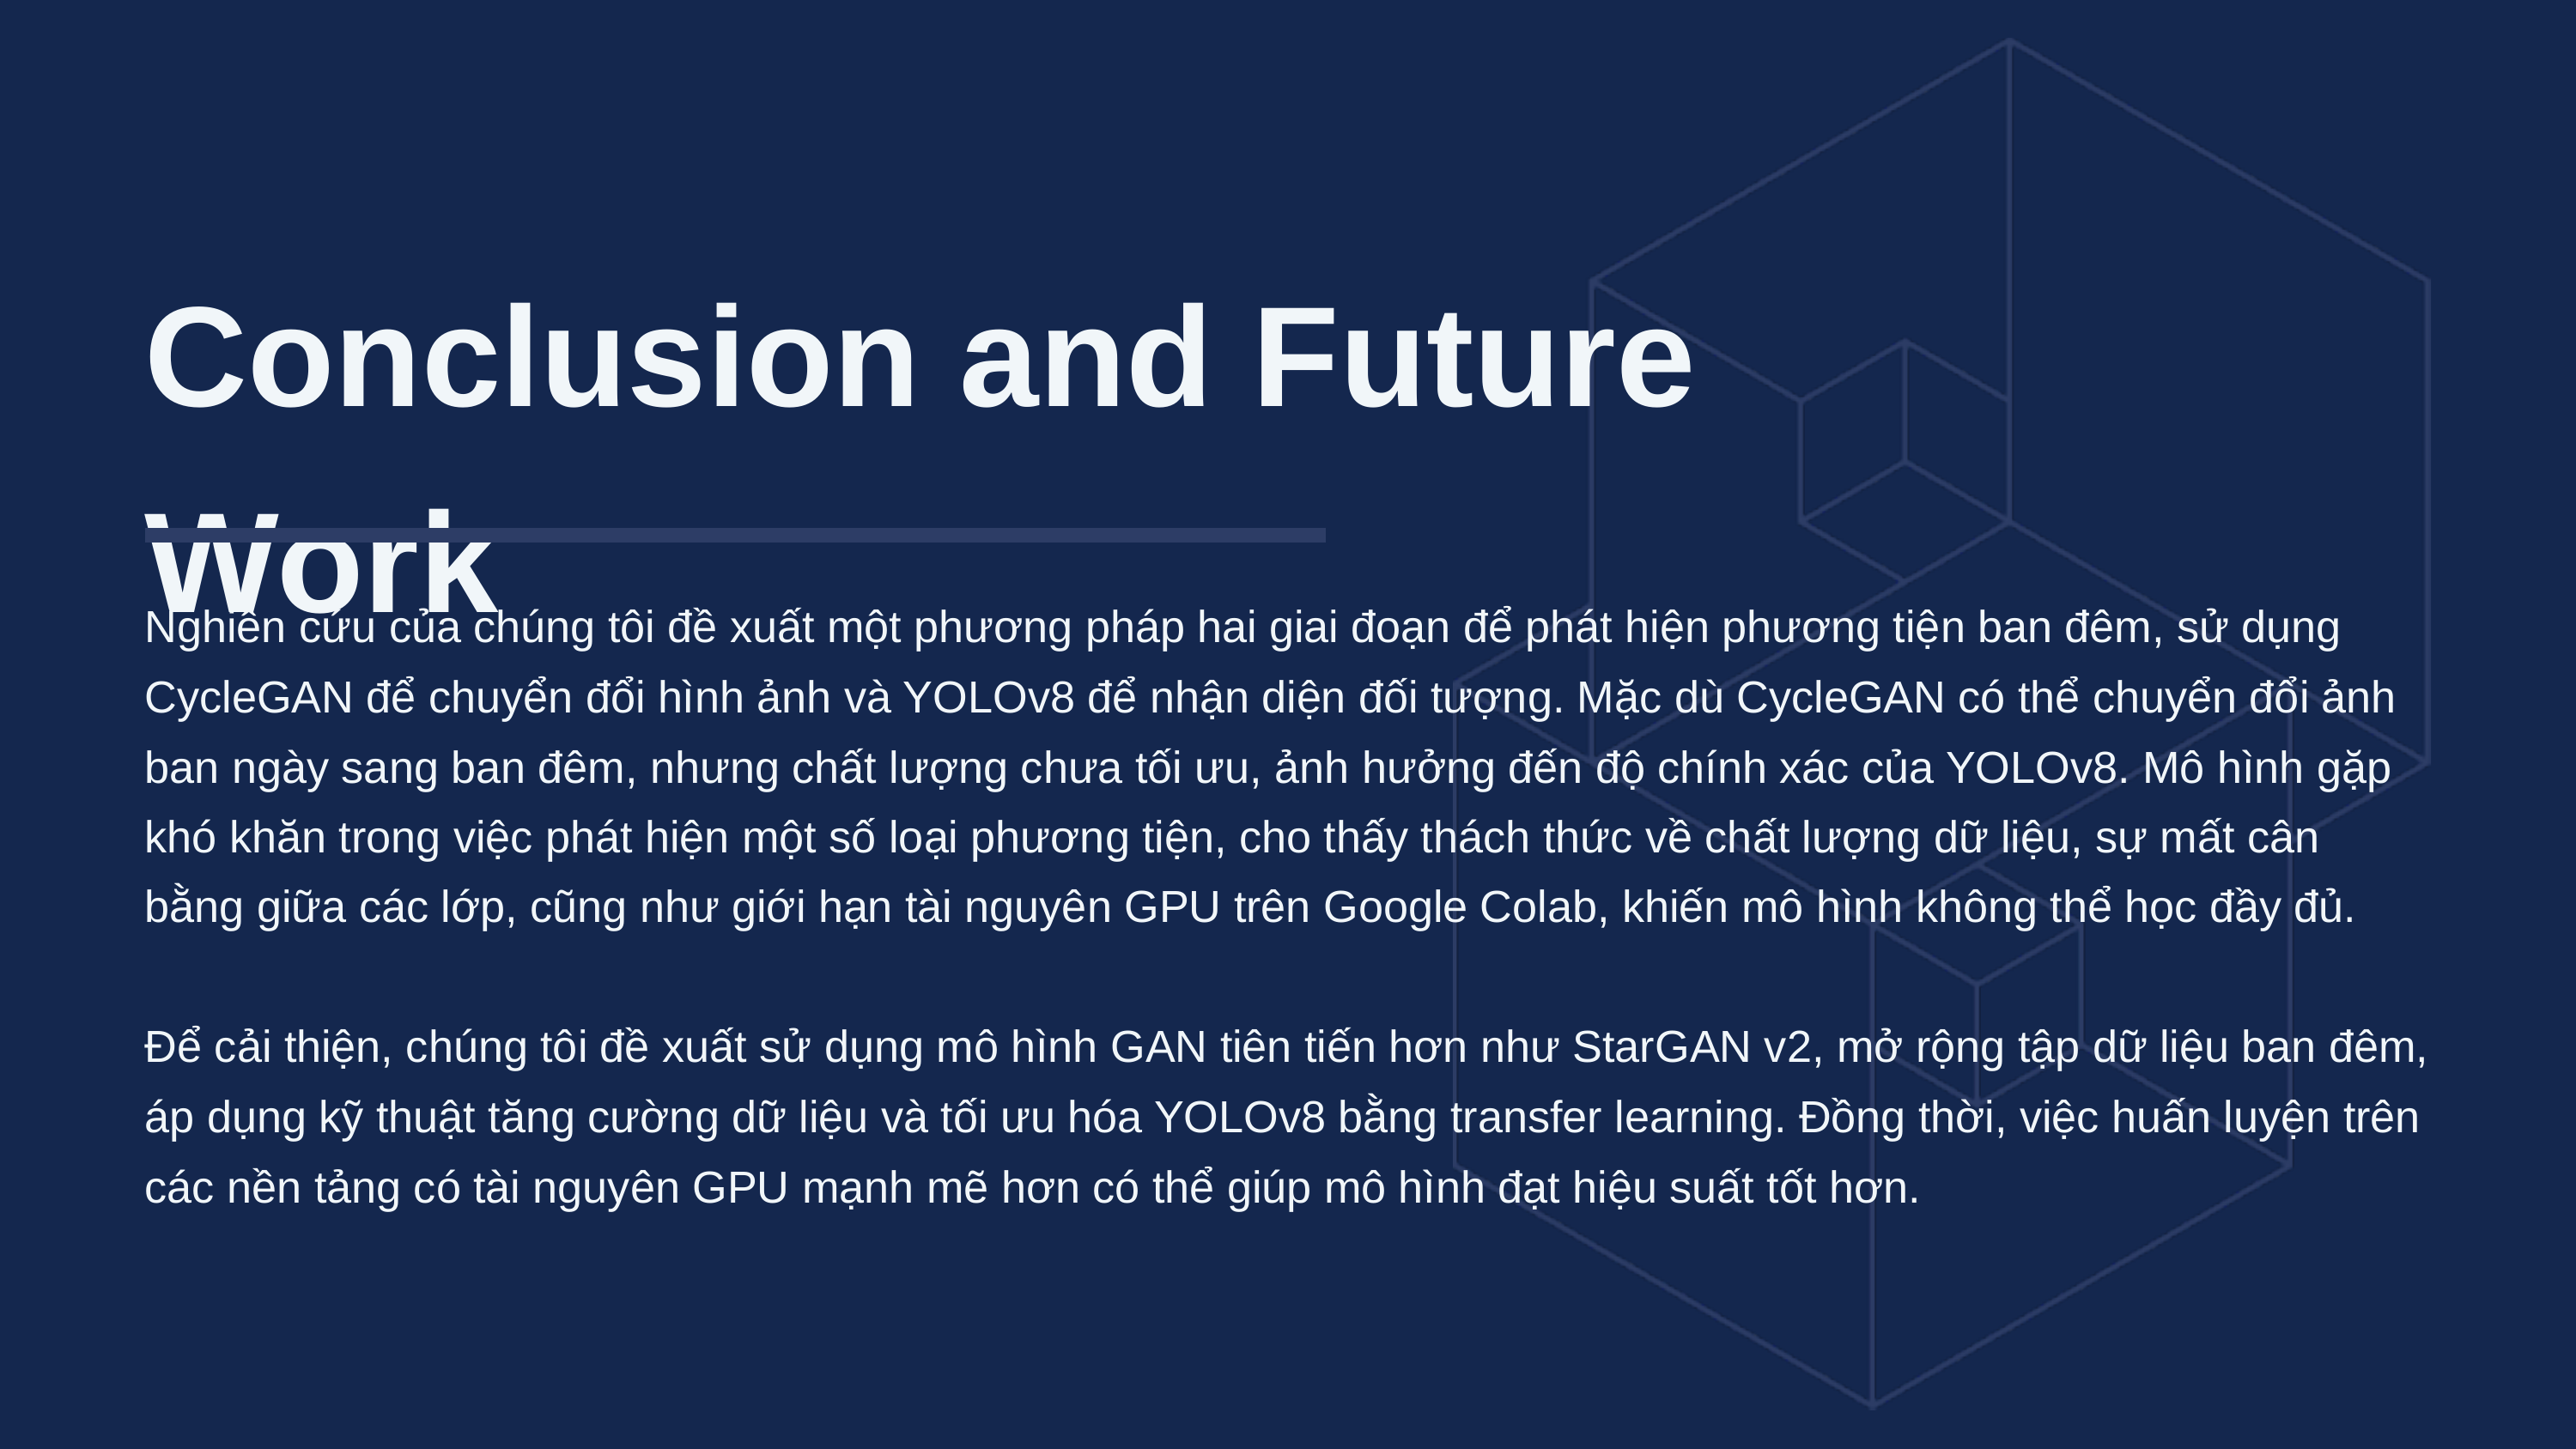

Conclusion and Future Work
Nghiên cứu của chúng tôi đề xuất một phương pháp hai giai đoạn để phát hiện phương tiện ban đêm, sử dụng CycleGAN để chuyển đổi hình ảnh và YOLOv8 để nhận diện đối tượng. Mặc dù CycleGAN có thể chuyển đổi ảnh ban ngày sang ban đêm, nhưng chất lượng chưa tối ưu, ảnh hưởng đến độ chính xác của YOLOv8. Mô hình gặp khó khăn trong việc phát hiện một số loại phương tiện, cho thấy thách thức về chất lượng dữ liệu, sự mất cân bằng giữa các lớp, cũng như giới hạn tài nguyên GPU trên Google Colab, khiến mô hình không thể học đầy đủ.

Để cải thiện, chúng tôi đề xuất sử dụng mô hình GAN tiên tiến hơn như StarGAN v2, mở rộng tập dữ liệu ban đêm, áp dụng kỹ thuật tăng cường dữ liệu và tối ưu hóa YOLOv8 bằng transfer learning. Đồng thời, việc huấn luyện trên các nền tảng có tài nguyên GPU mạnh mẽ hơn có thể giúp mô hình đạt hiệu suất tốt hơn.